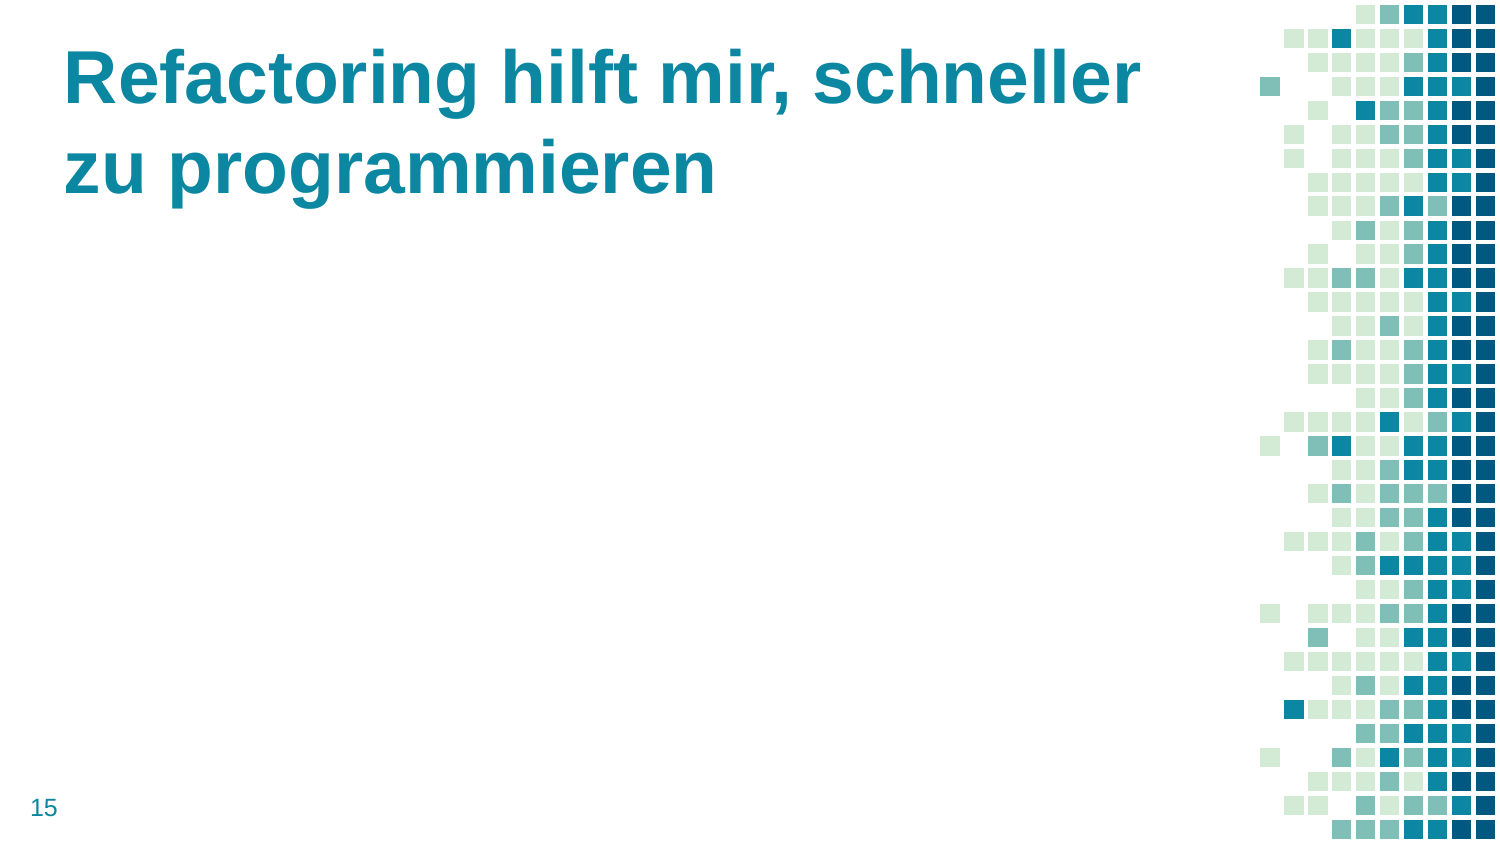

# Refactoring hilft mir, schneller zu programmieren

15